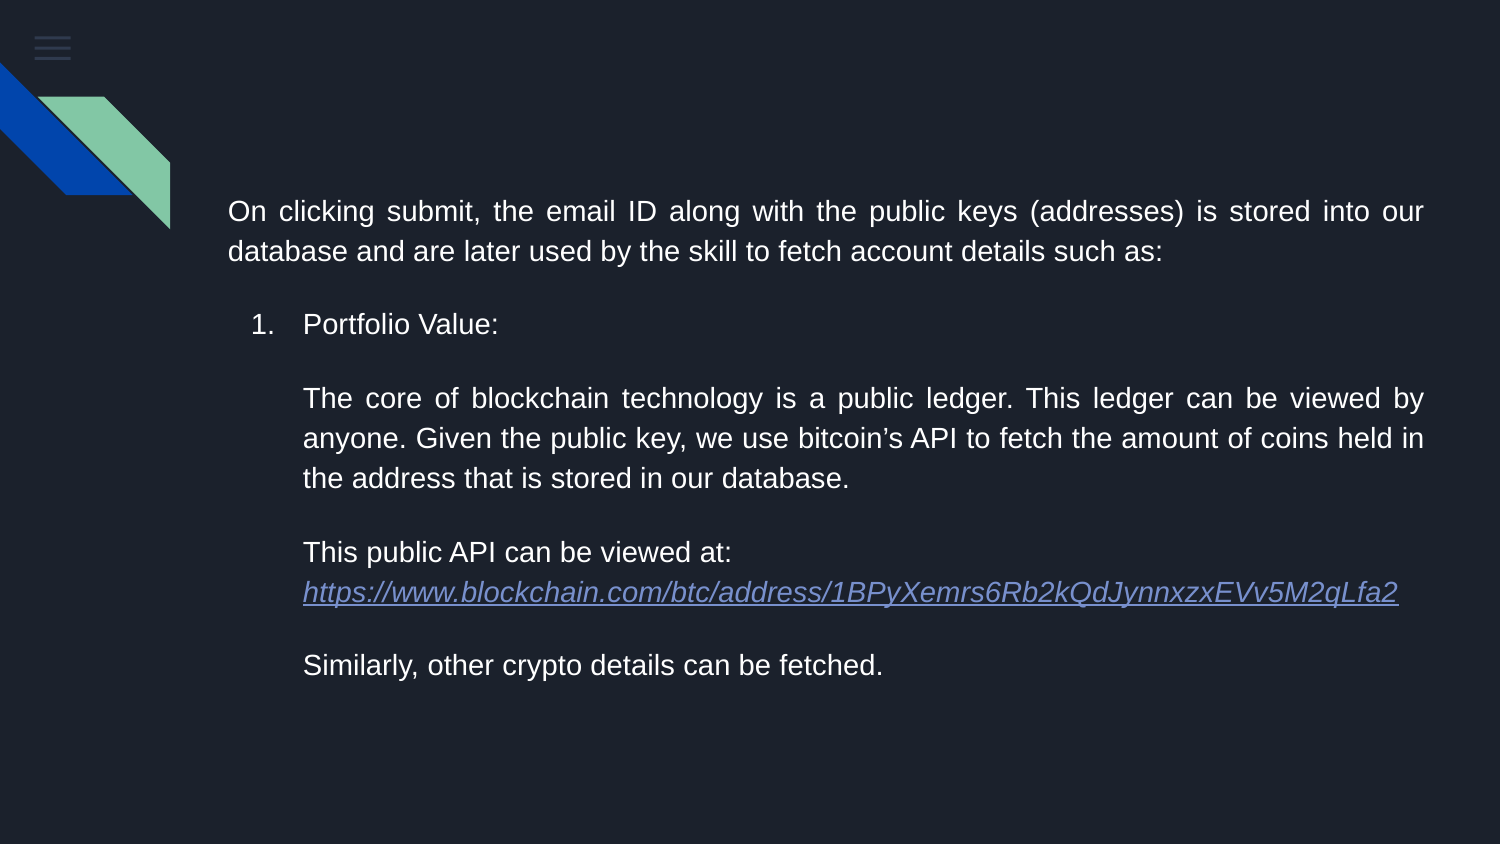

On clicking submit, the email ID along with the public keys (addresses) is stored into our database and are later used by the skill to fetch account details such as:
Portfolio Value:
The core of blockchain technology is a public ledger. This ledger can be viewed by anyone. Given the public key, we use bitcoin’s API to fetch the amount of coins held in the address that is stored in our database.
This public API can be viewed at: https://www.blockchain.com/btc/address/1BPyXemrs6Rb2kQdJynnxzxEVv5M2qLfa2
Similarly, other crypto details can be fetched.